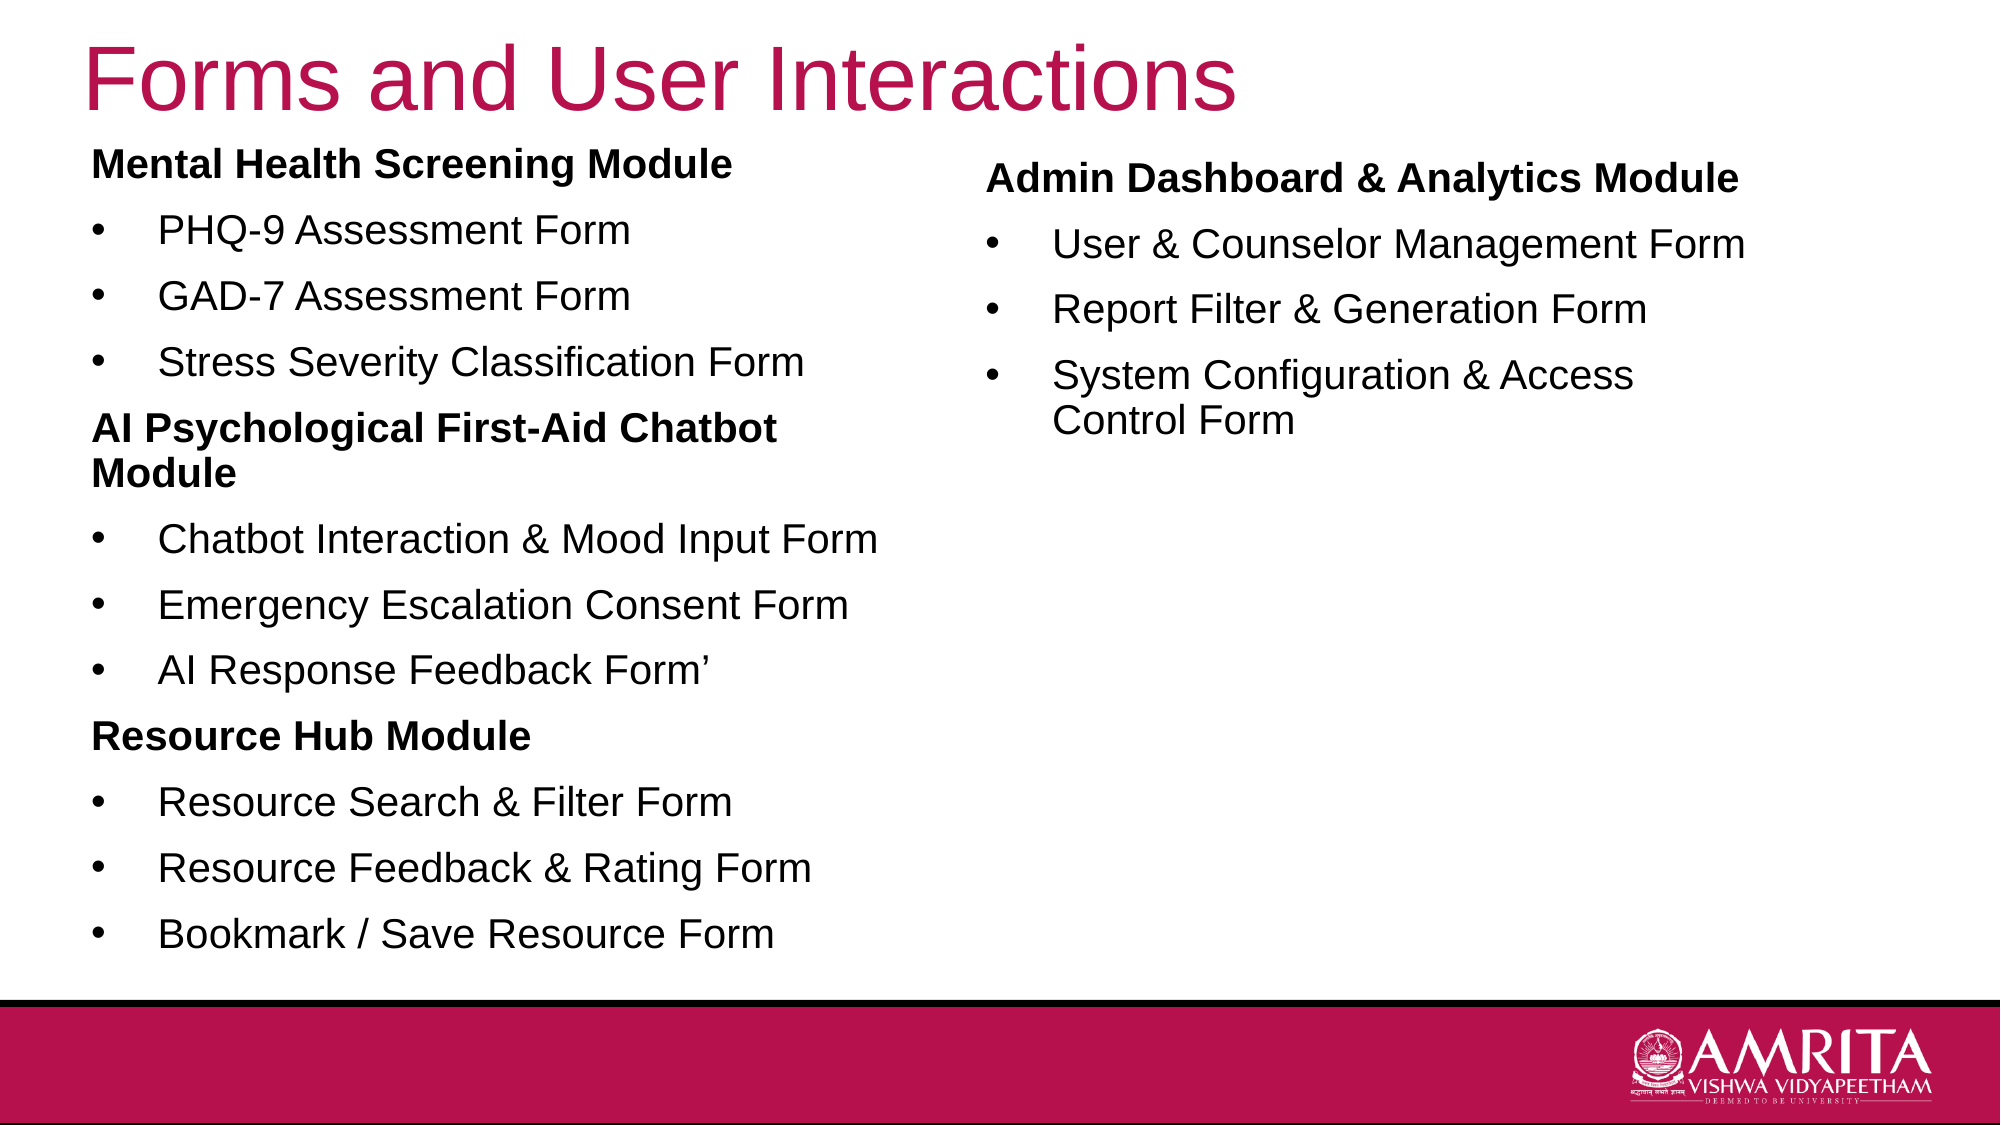

# Forms and User Interactions
Mental Health Screening Module
PHQ-9 Assessment Form
GAD-7 Assessment Form
Stress Severity Classification Form
AI Psychological First-Aid Chatbot Module
Chatbot Interaction & Mood Input Form
Emergency Escalation Consent Form
AI Response Feedback Form’
Resource Hub Module
Resource Search & Filter Form
Resource Feedback & Rating Form
Bookmark / Save Resource Form

Admin Dashboard & Analytics Module
User & Counselor Management Form
Report Filter & Generation Form
System Configuration & Access Control Form